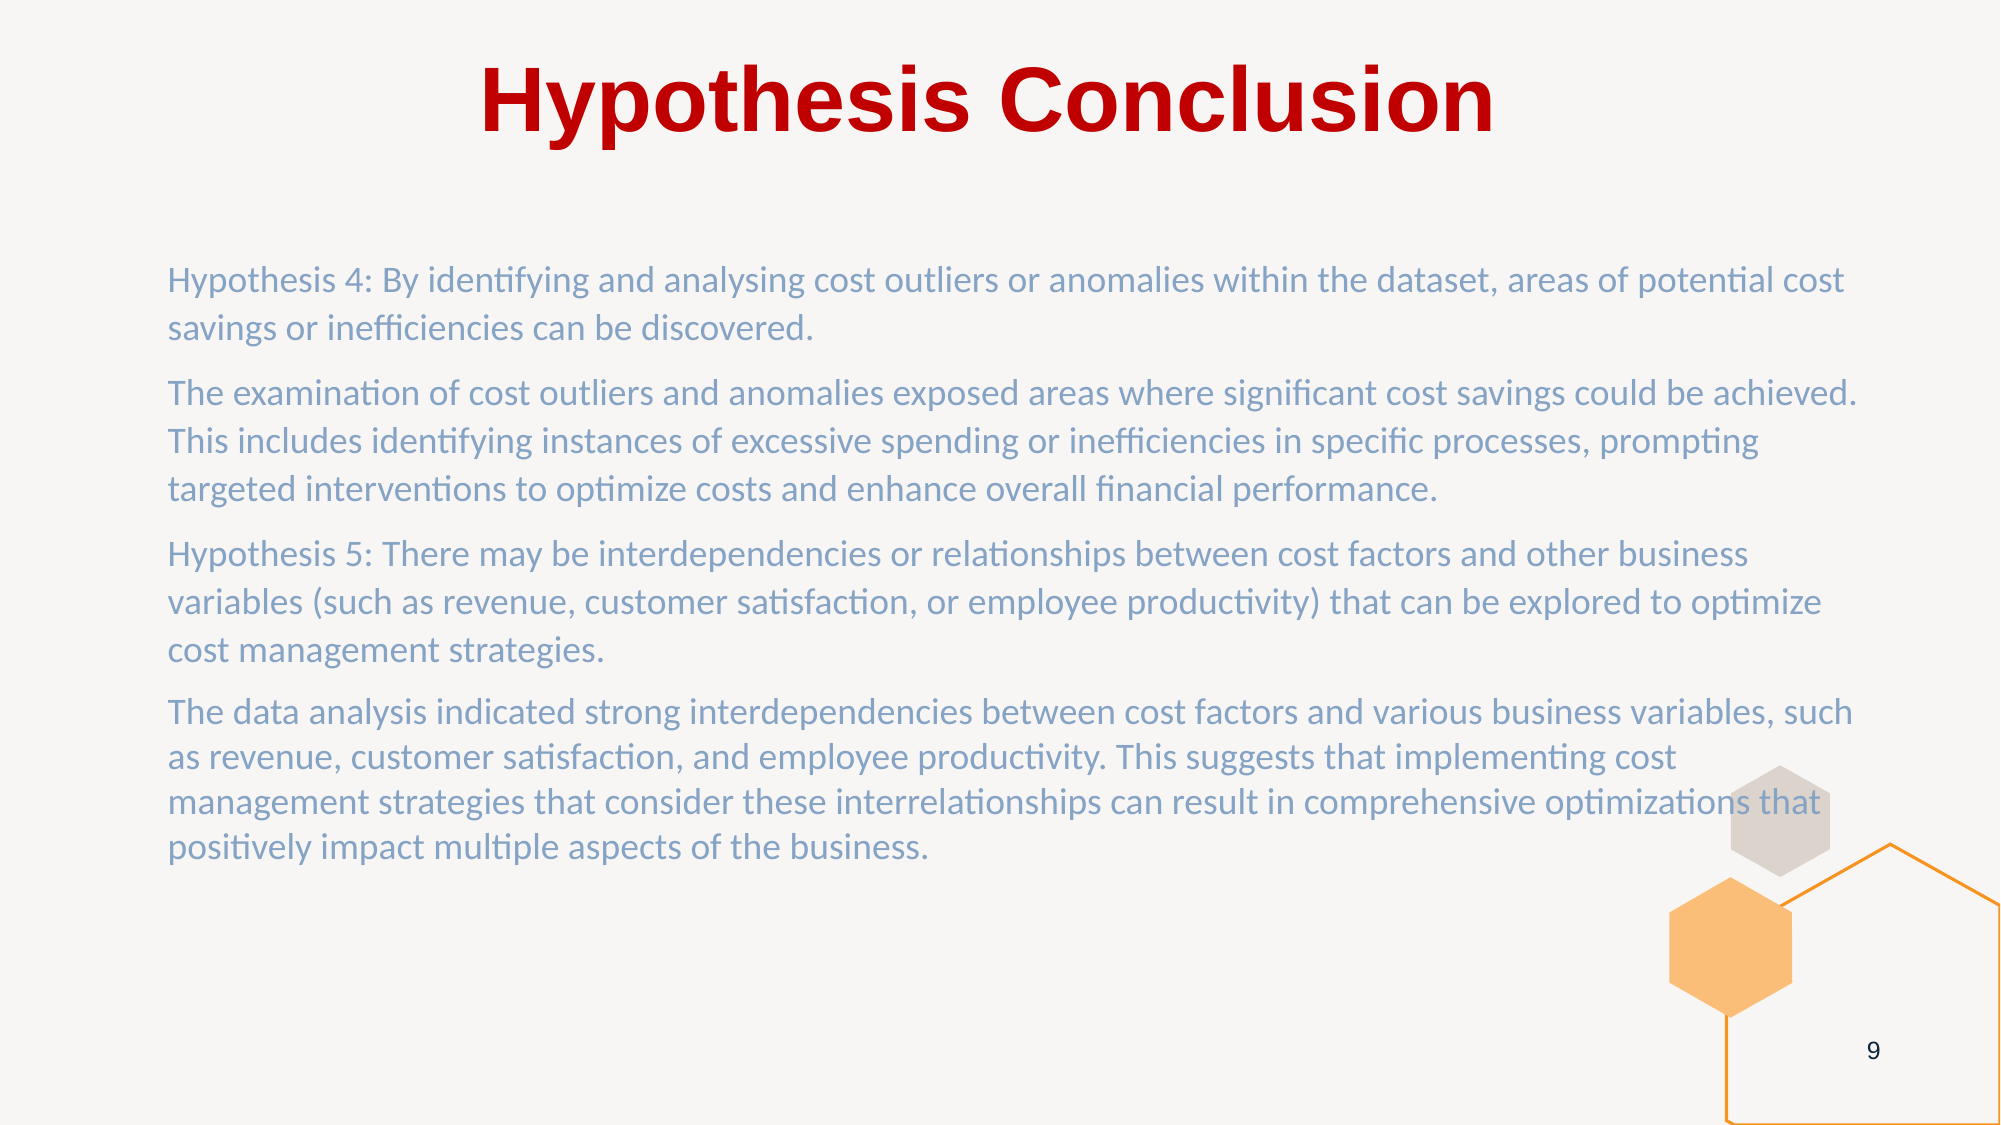

# Hypothesis Conclusion
Hypothesis 4: By identifying and analysing cost outliers or anomalies within the dataset, areas of potential cost savings or inefficiencies can be discovered.
The examination of cost outliers and anomalies exposed areas where significant cost savings could be achieved. This includes identifying instances of excessive spending or inefficiencies in specific processes, prompting targeted interventions to optimize costs and enhance overall financial performance.
Hypothesis 5: There may be interdependencies or relationships between cost factors and other business variables (such as revenue, customer satisfaction, or employee productivity) that can be explored to optimize cost management strategies.
The data analysis indicated strong interdependencies between cost factors and various business variables, such as revenue, customer satisfaction, and employee productivity. This suggests that implementing cost management strategies that consider these interrelationships can result in comprehensive optimizations that positively impact multiple aspects of the business.
9